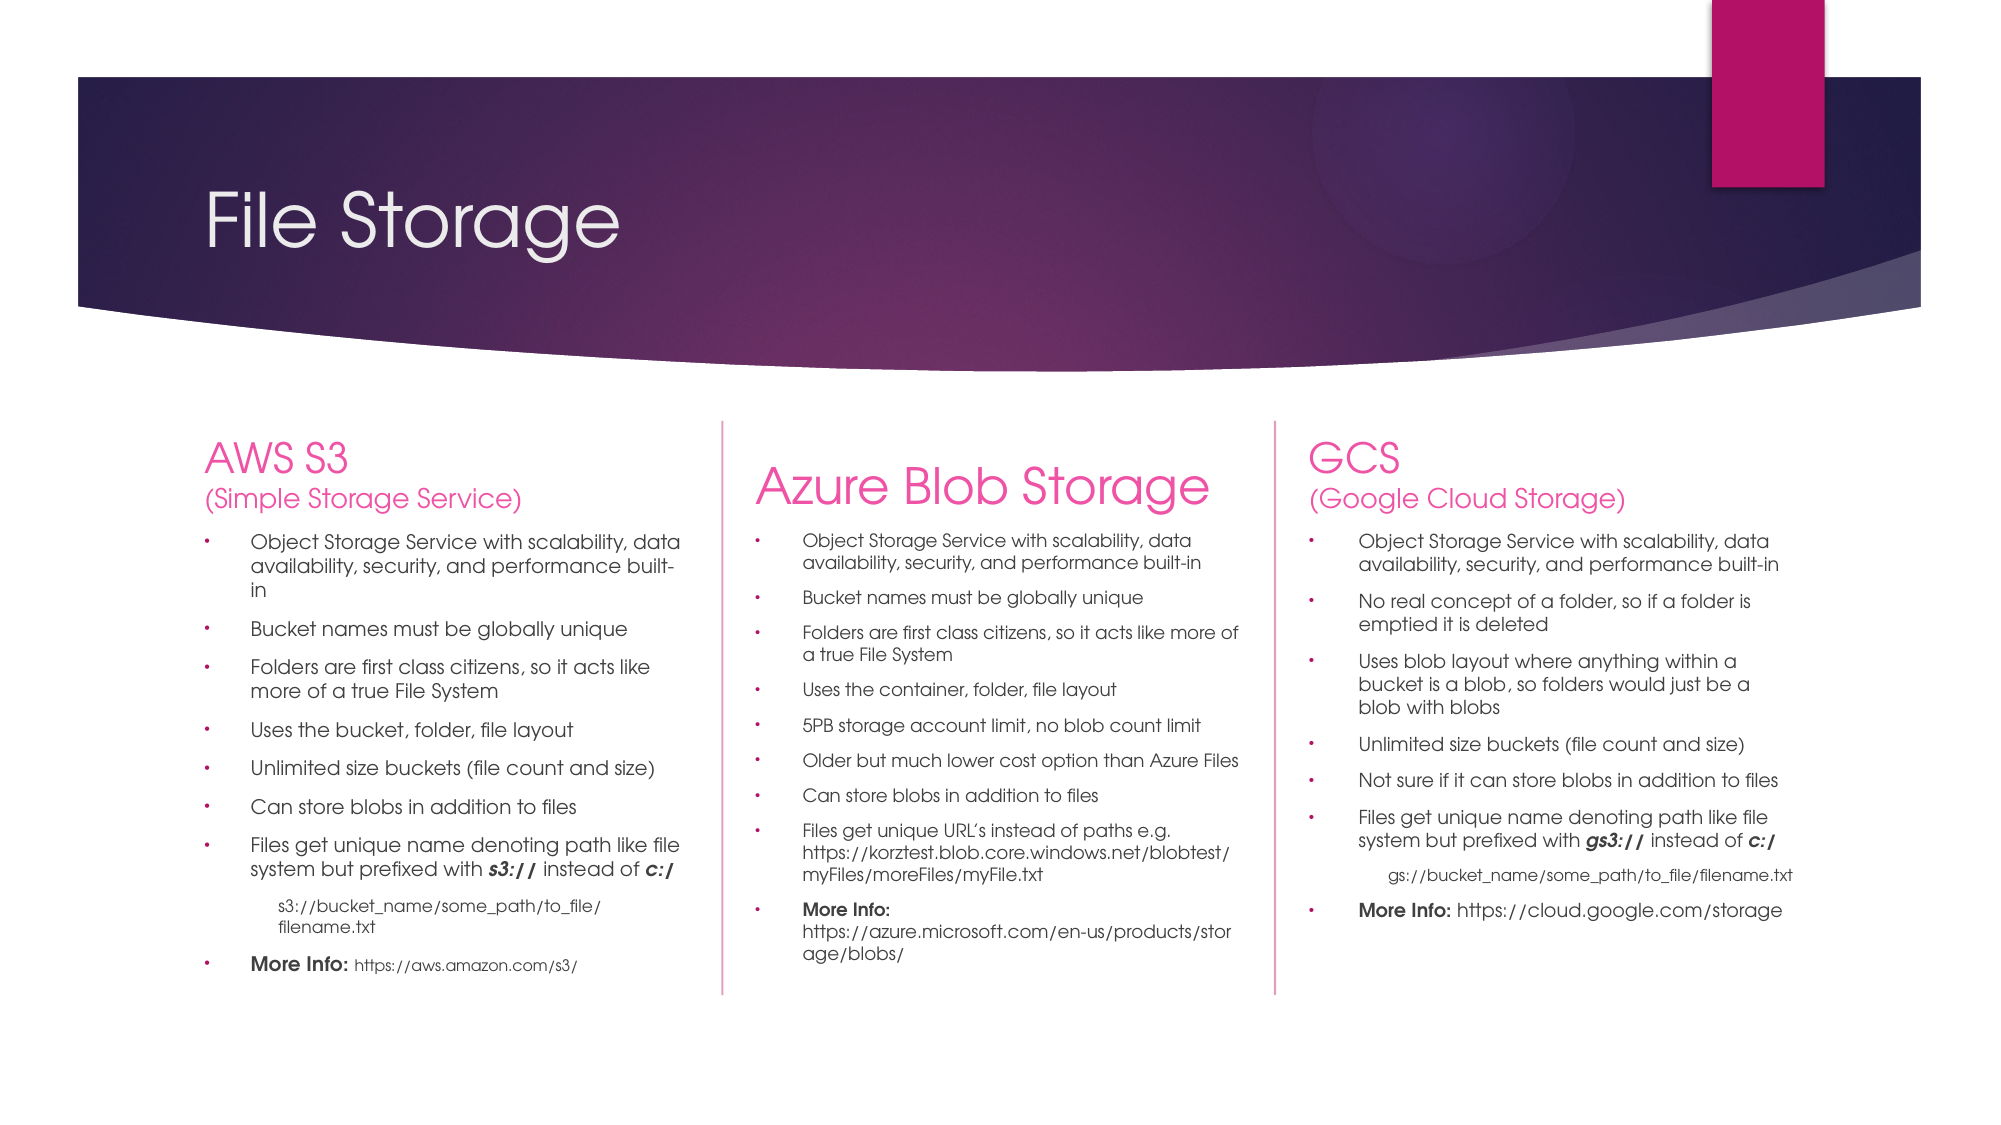

# File Storage
Azure Blob Storage
GCS
(Google Cloud Storage)
AWS S3
(Simple Storage Service)
Object Storage Service with scalability, data availability, security, and performance built-in
No real concept of a folder, so if a folder is emptied it is deleted
Uses blob layout where anything within a bucket is a blob, so folders would just be a blob with blobs
Unlimited size buckets (file count and size)
Not sure if it can store blobs in addition to files
Files get unique name denoting path like file system but prefixed with gs3:// instead of c:/
gs://bucket_name/some_path/to_file/filename.txt
More Info: https://cloud.google.com/storage
Object Storage Service with scalability, data availability, security, and performance built-in
Bucket names must be globally unique
Folders are first class citizens, so it acts like more of a true File System
Uses the container, folder, file layout
5PB storage account limit, no blob count limit
Older but much lower cost option than Azure Files
Can store blobs in addition to files
Files get unique URL’s instead of paths e.g. https://korztest.blob.core.windows.net/blobtest/myFiles/moreFiles/myFile.txt
More Info: https://azure.microsoft.com/en-us/products/storage/blobs/

Object Storage Service with scalability, data availability, security, and performance built-in
Bucket names must be globally unique
Folders are first class citizens, so it acts like more of a true File System
Uses the bucket, folder, file layout
Unlimited size buckets (file count and size)
Can store blobs in addition to files
Files get unique name denoting path like file system but prefixed with s3:// instead of c:/
s3://bucket_name/some_path/to_file/filename.txt
More Info: https://aws.amazon.com/s3/